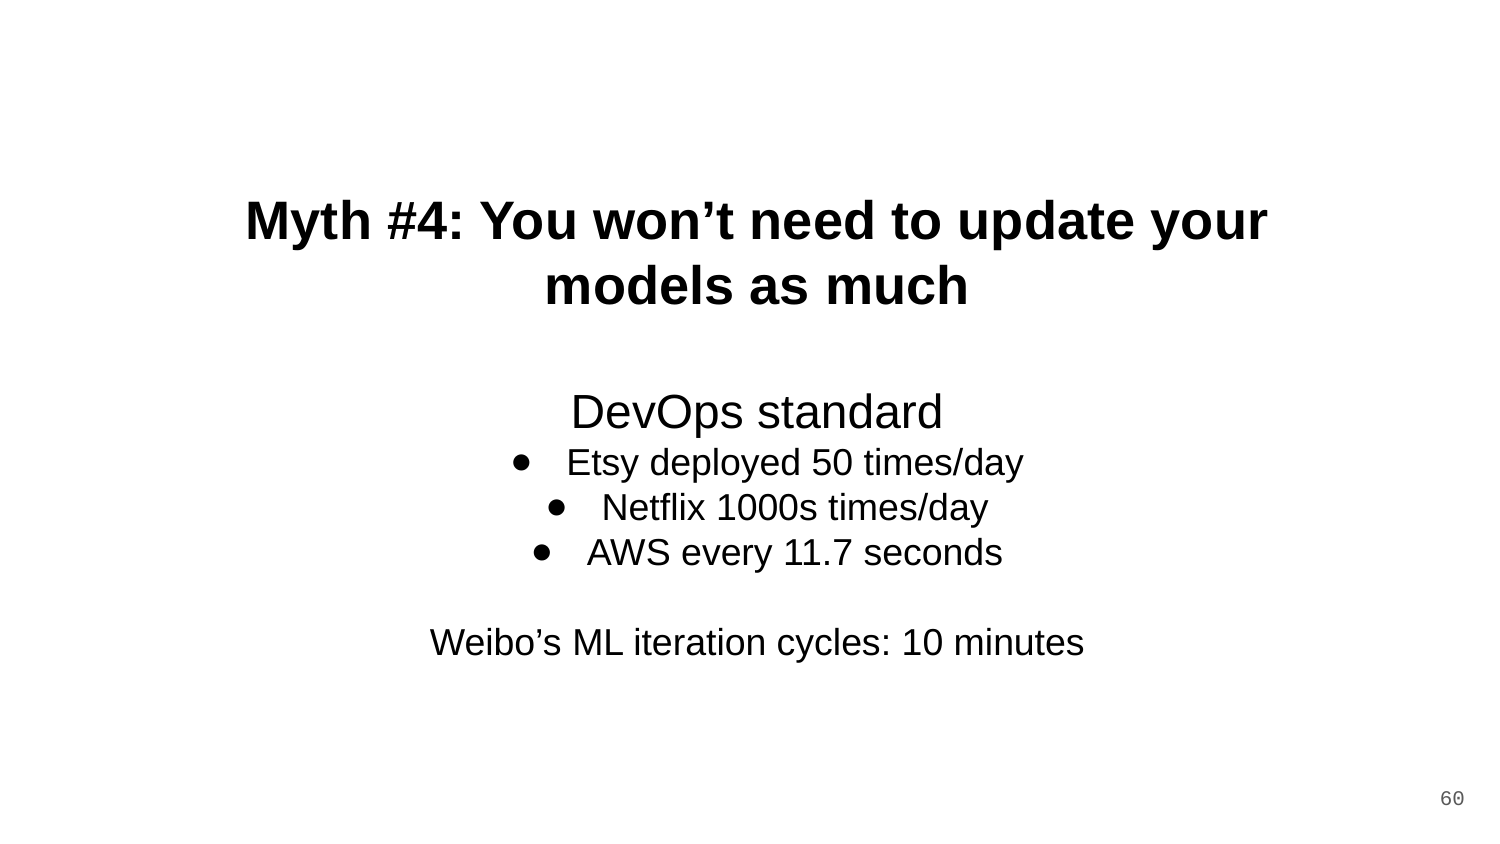

Myth #4: You won’t need to update your models as much

DevOps standard
Etsy deployed 50 times/day
Netflix 1000s times/day
AWS every 11.7 seconds

Weibo’s ML iteration cycles: 10 minutes

60